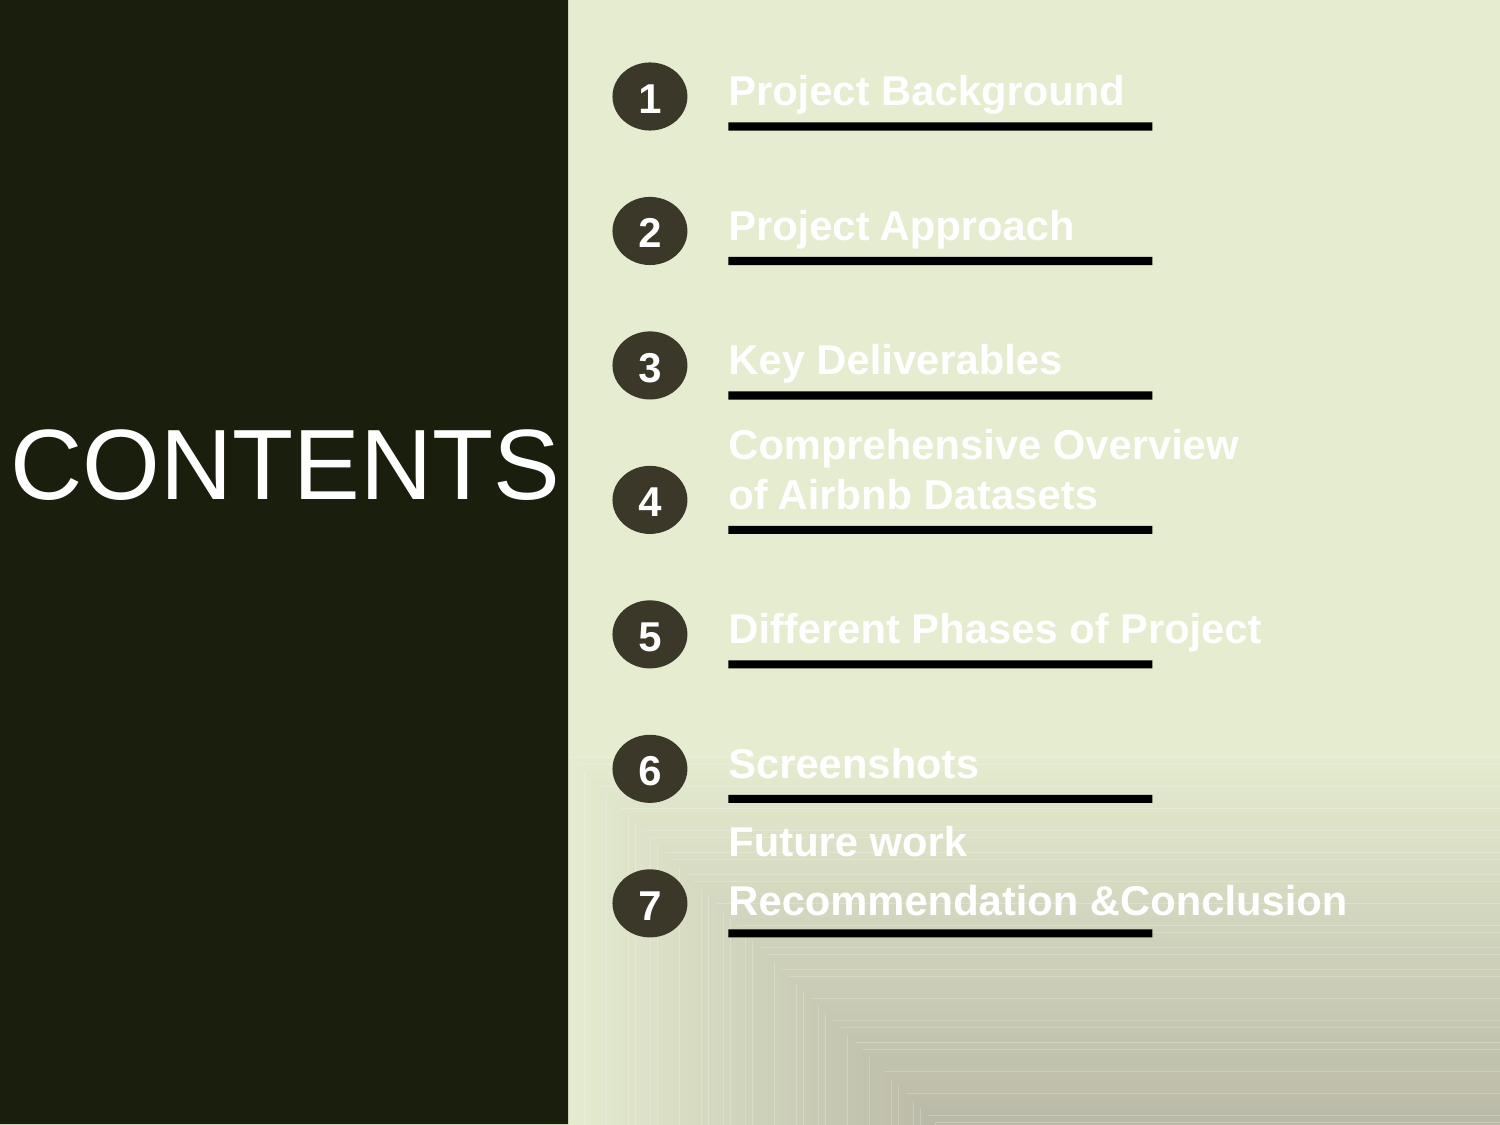

1
Project Background

2
Project Approach

3
Key Deliverables

Comprehensive Overview of Airbnb Datasets
4

5
Different Phases of Project

6
Screenshots

Future work
Recommendation &Conclusion
7

# CONTENTS